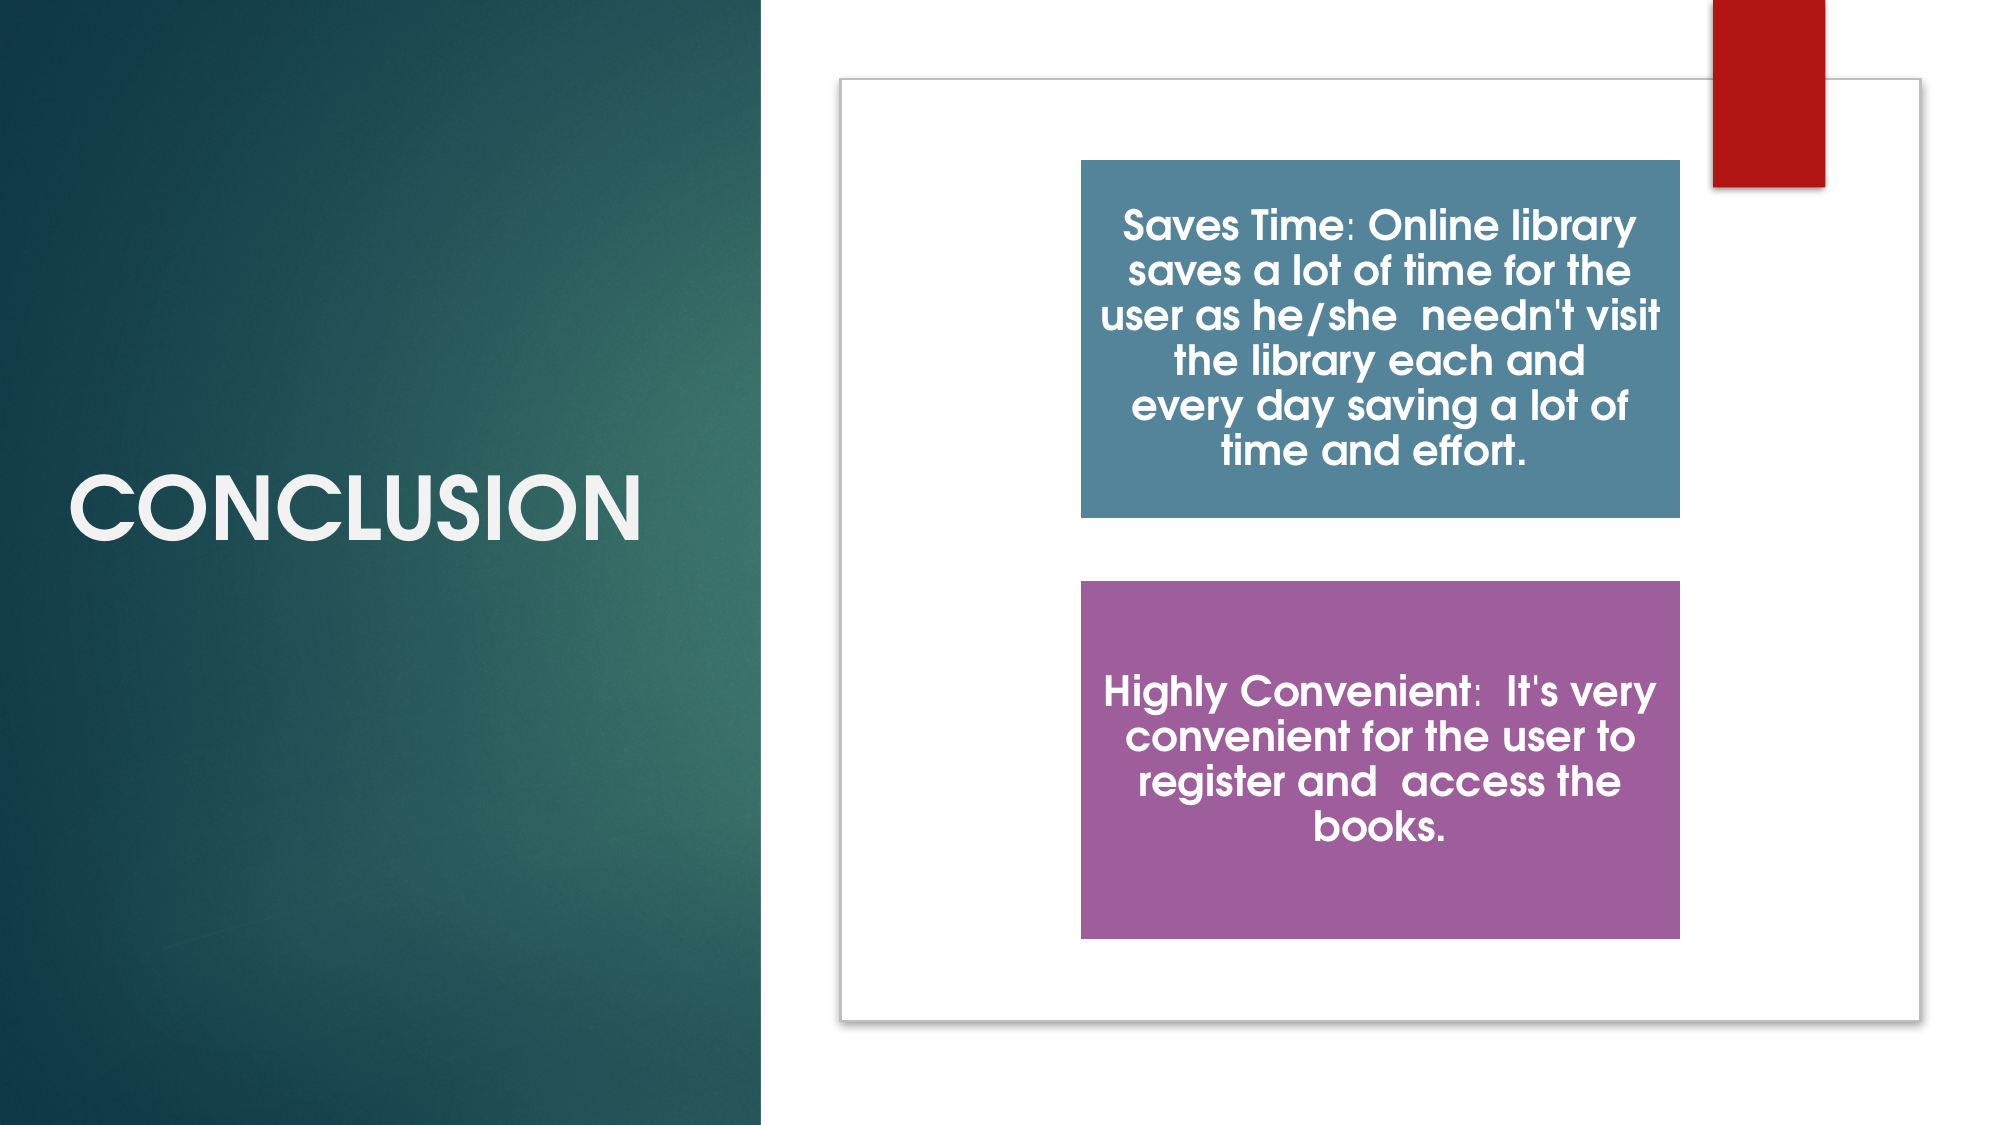

Saves Time: Online library saves a lot of time for the user as he/she  needn't visit the library each and every day saving a lot of time and effort.
Highly Convenient:  It's very convenient for the user to register and  access the books.
# CONCLUSION